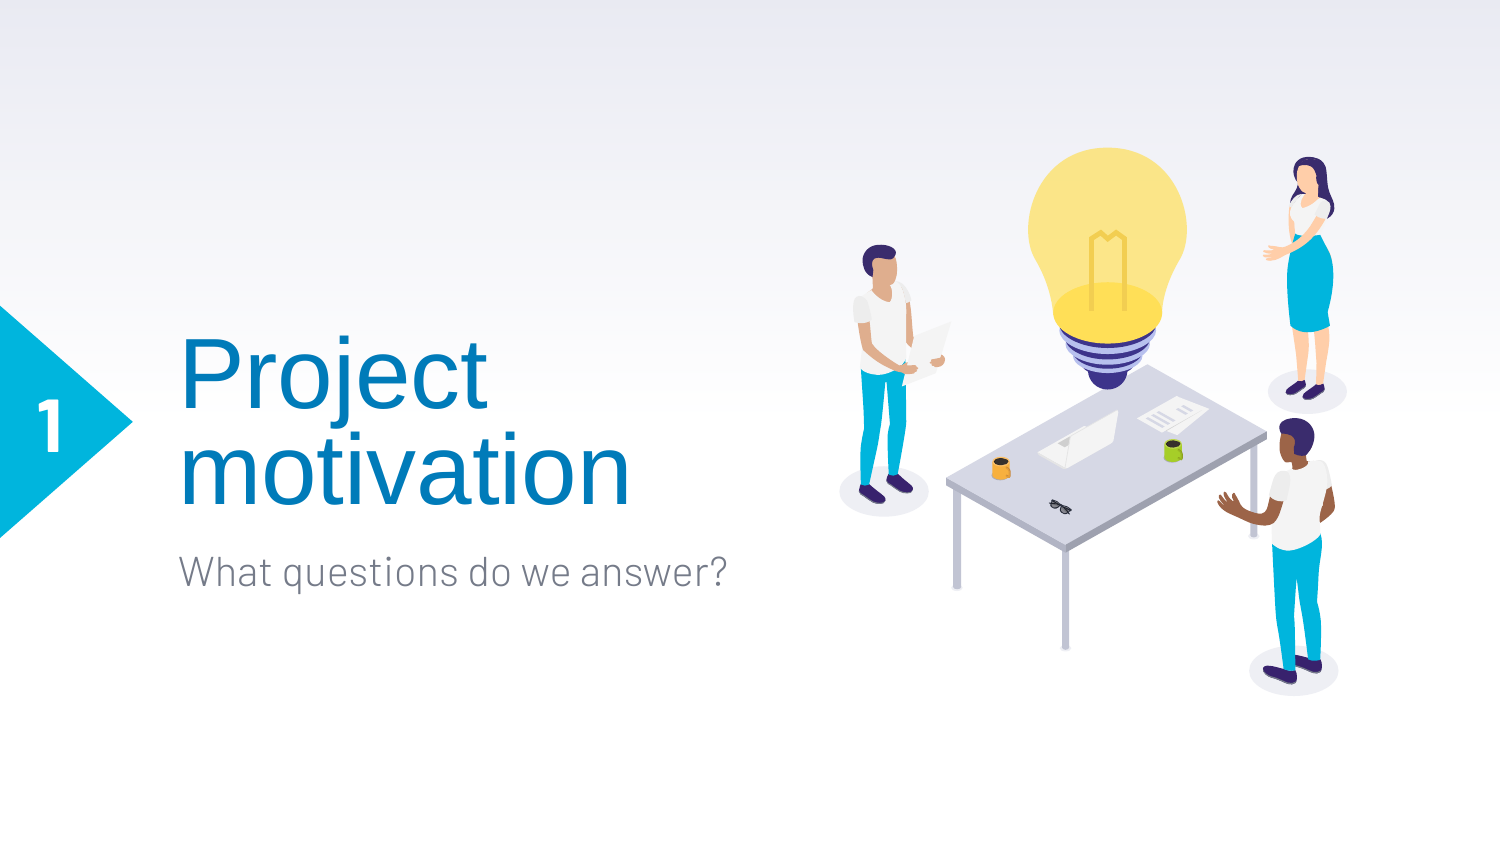

1
# Project motivation
What questions do we answer?